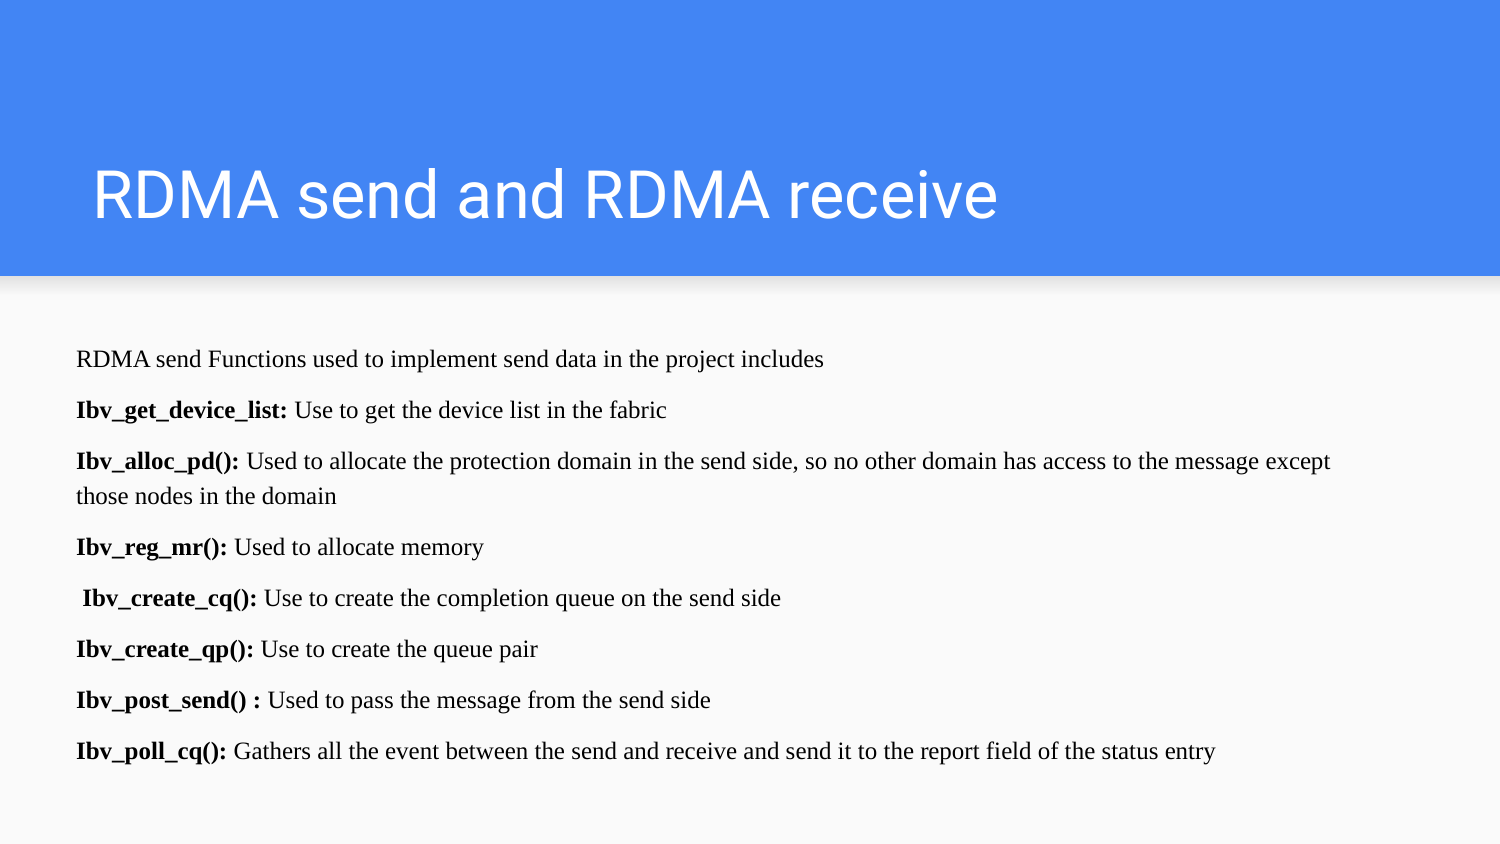

# RDMA send and RDMA receive
RDMA send Functions used to implement send data in the project includes
Ibv_get_device_list: Use to get the device list in the fabric
Ibv_alloc_pd(): Used to allocate the protection domain in the send side, so no other domain has access to the message except those nodes in the domain
Ibv_reg_mr(): Used to allocate memory
 Ibv_create_cq(): Use to create the completion queue on the send side
Ibv_create_qp(): Use to create the queue pair
Ibv_post_send() : Used to pass the message from the send side
Ibv_poll_cq(): Gathers all the event between the send and receive and send it to the report field of the status entry